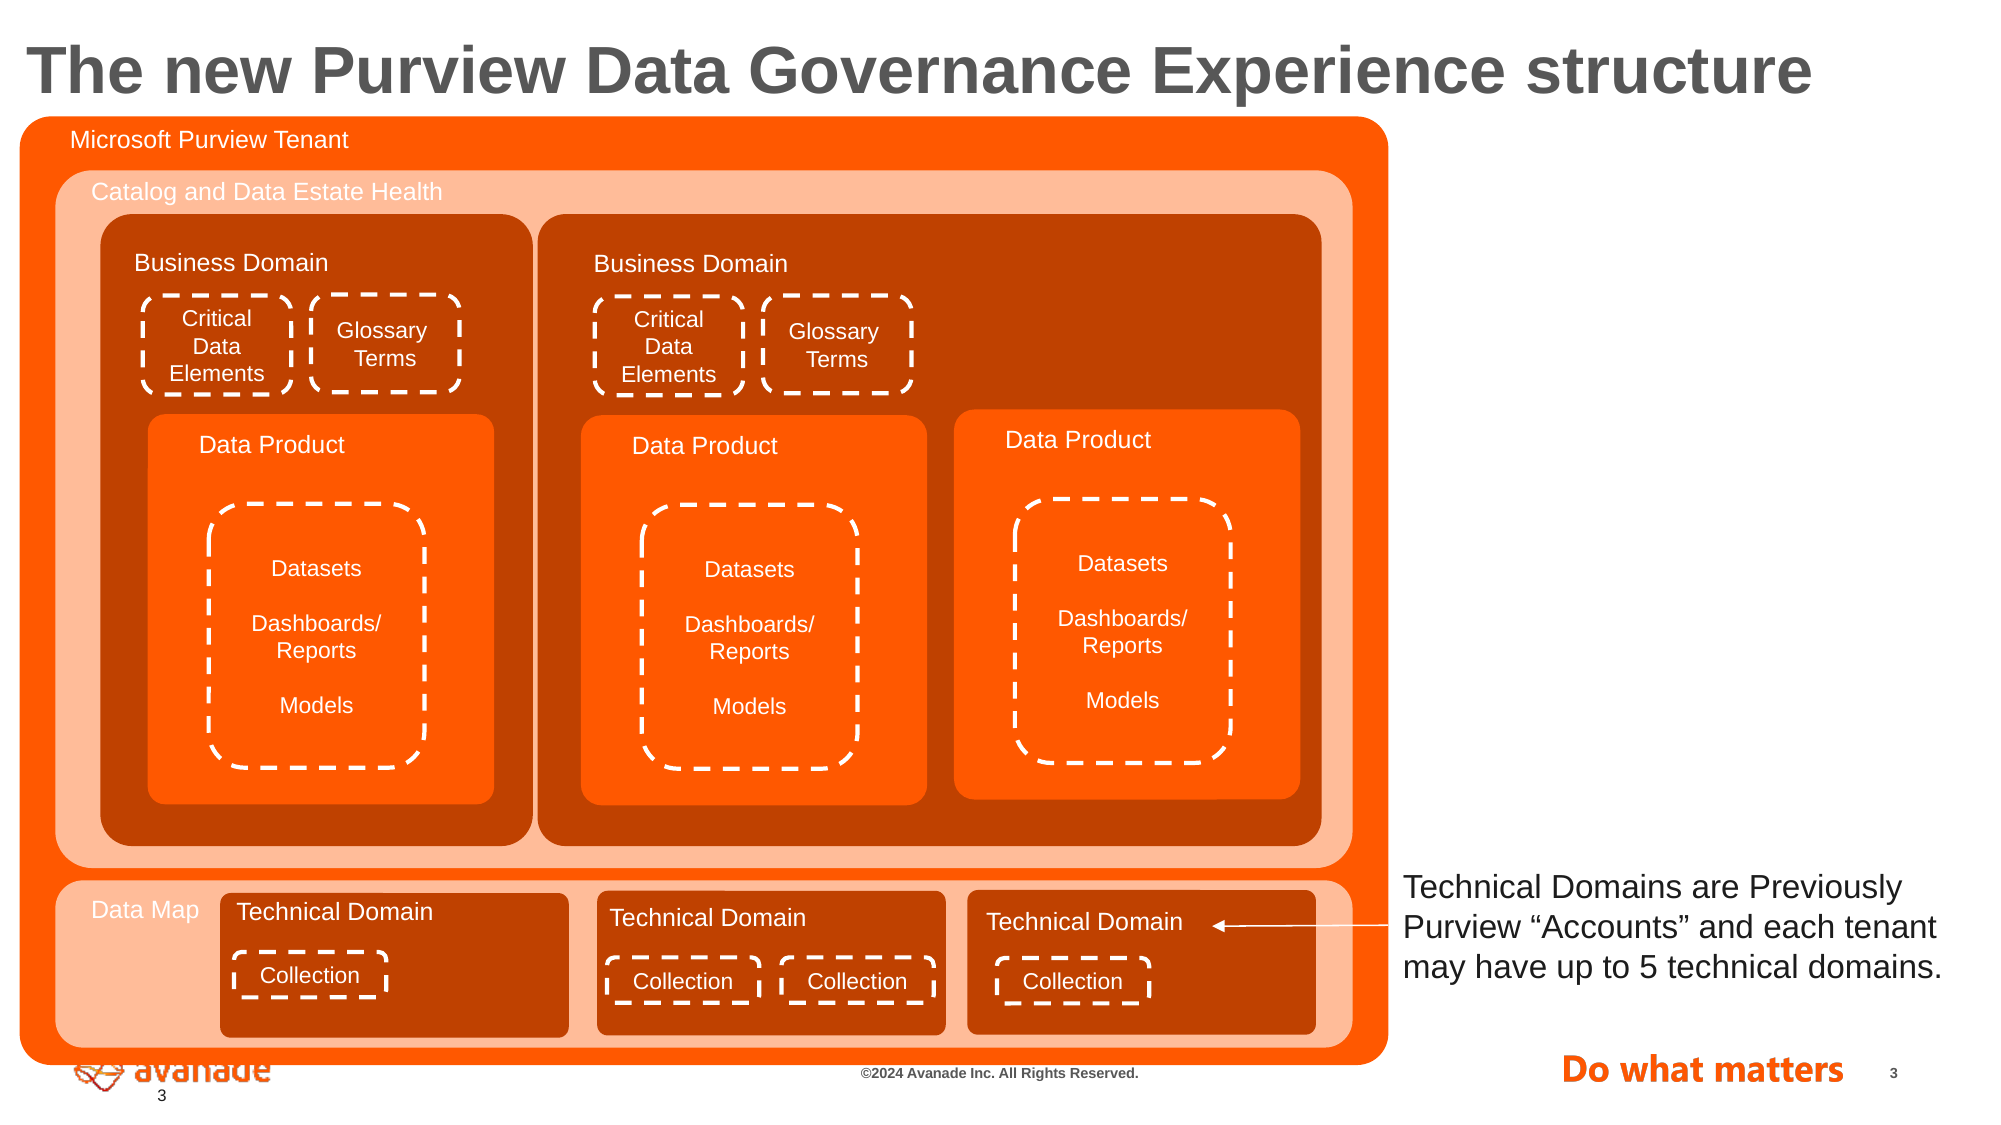

# The new Purview Data Governance Experience structure

Microsoft Purview Tenant
Catalog and Data Estate Health

Business Domain
Business Domain
Glossary  Terms
Critical Data Elements
Glossary  Terms
Critical Data Elements

Data Product
Data Product
Data Product
Datasets

Dashboards/Reports

Models
Datasets

Dashboards/Reports

Models
Datasets

Dashboards/Reports

Models
Technical Domains are Previously Purview “Accounts” and each tenant may have up to 5 technical domains.

Data Map
Technical Domain

Technical Domain
Technical Domain
Collection
Collection
Collection
Collection
3